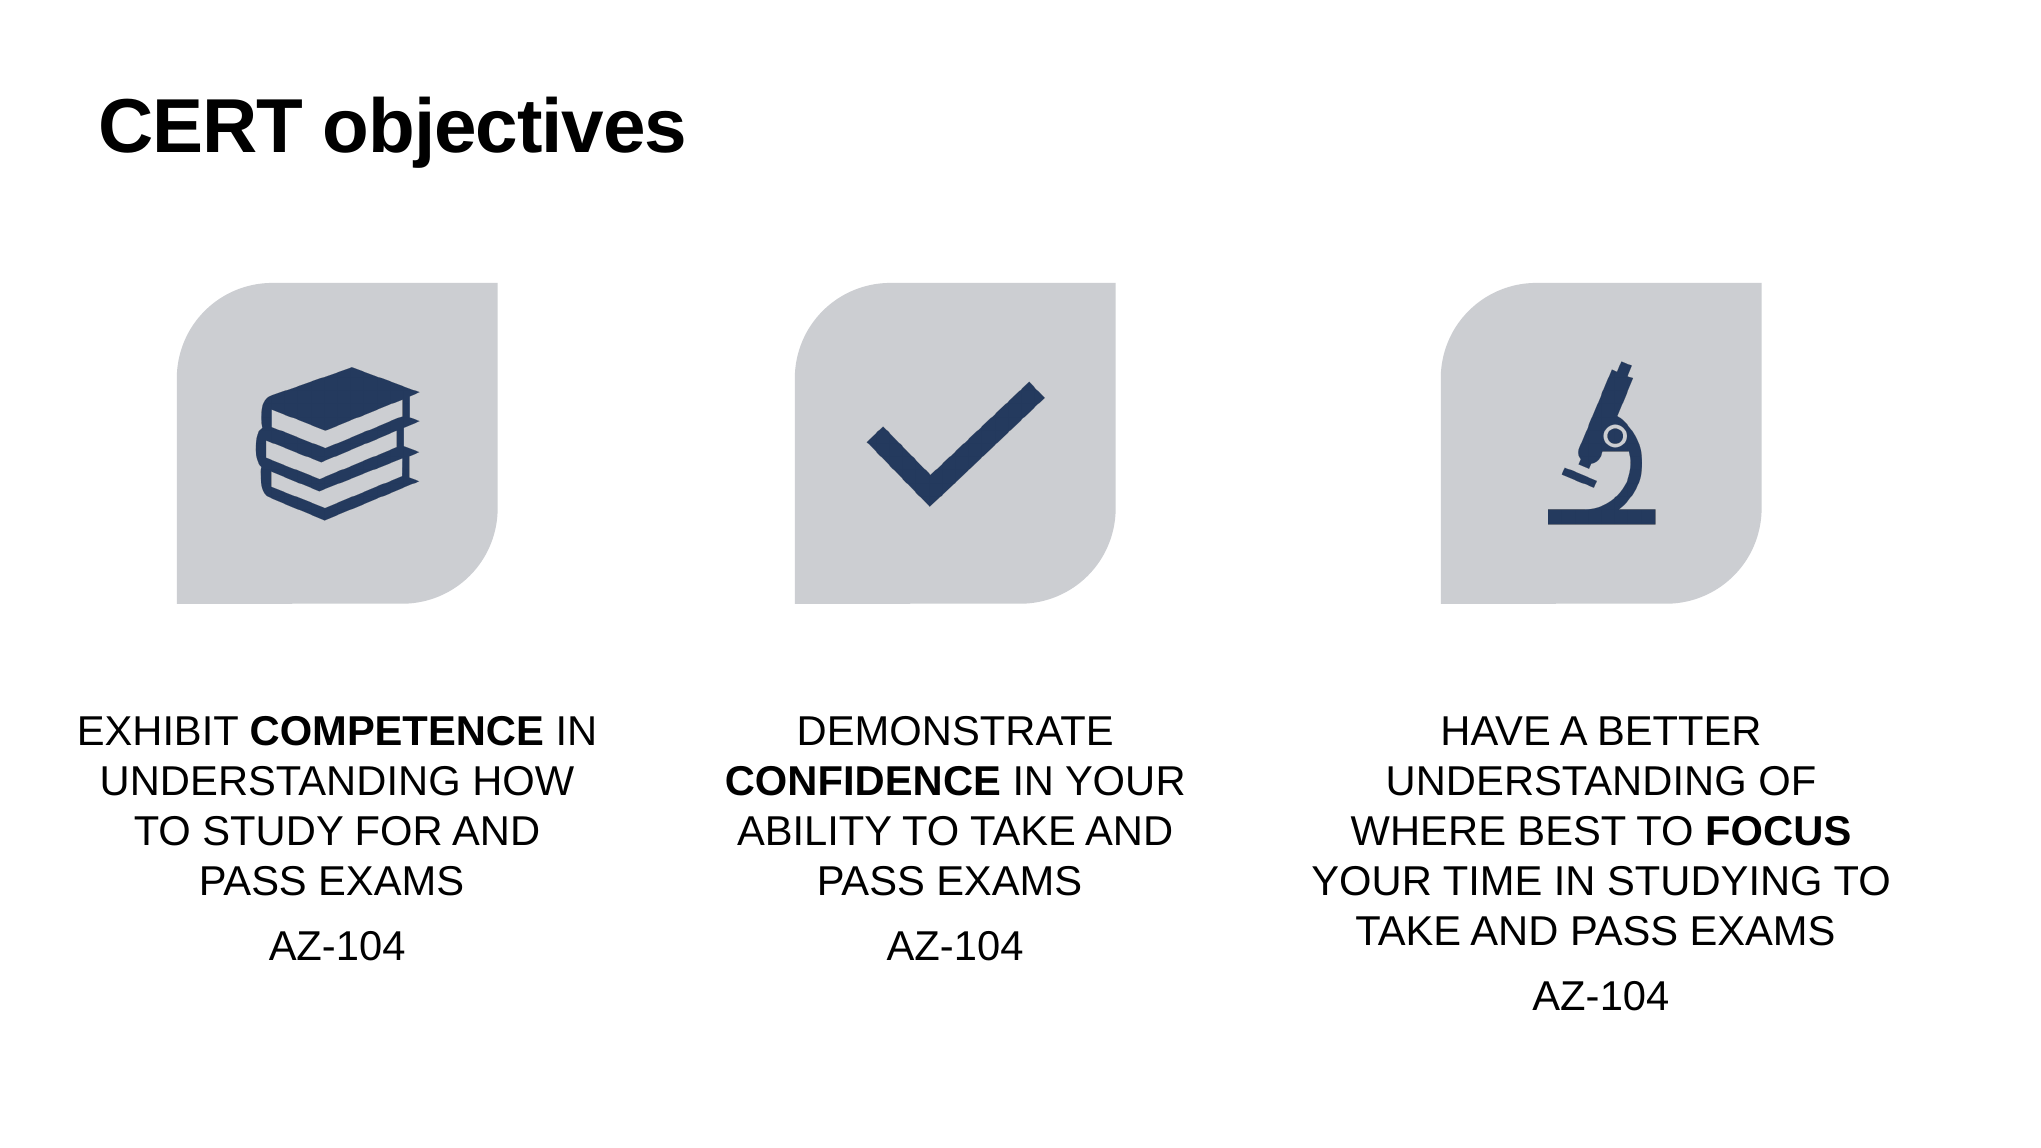

# CERT objectives
Exhibit competence In understanding how to study for and pass examS
AZ-104
Demonstrate confidence in your ability to take and pass examS
AZ-104
Have a better understanding of where best to focus your time in studying to take and pass examS
AZ-104